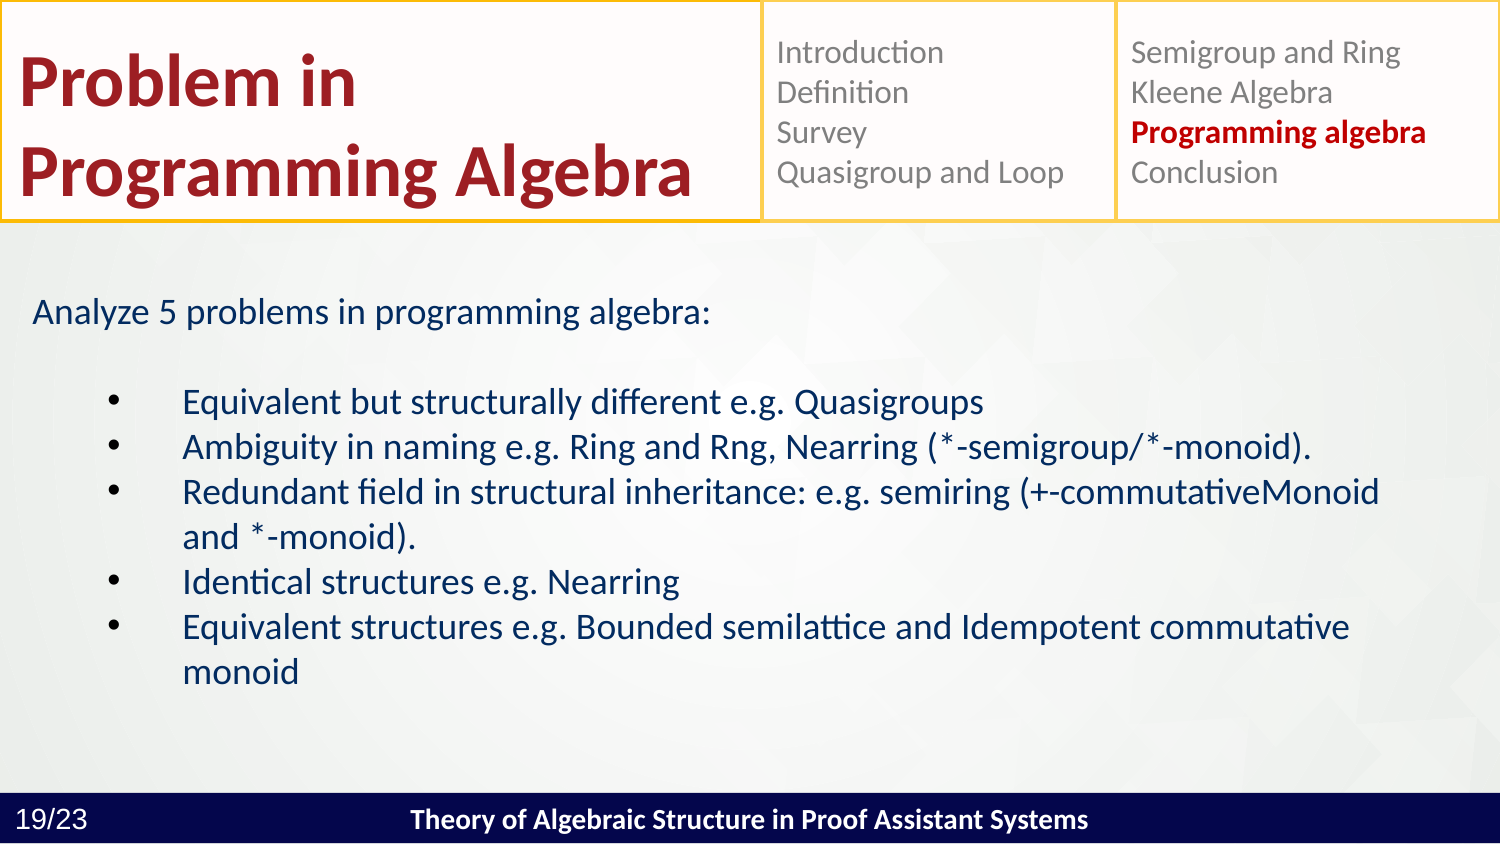

Introduction
Definition
Survey
Quasigroup and Loop
Semigroup and Ring
Kleene Algebra
Programming algebra
Conclusion
Problem in Programming Algebra
Contents
Analyze 5 problems in programming algebra:

Equivalent but structurally different e.g. Quasigroups
Ambiguity in naming e.g. Ring and Rng, Nearring (*-semigroup/*-monoid).
Redundant field in structural inheritance: e.g. semiring (+-commutativeMonoid and *-monoid).
Identical structures e.g. Nearring
Equivalent structures e.g. Bounded semilattice and Idempotent commutative monoid
Theory of Algebraic Structure in Proof Assistant Systems
19/23